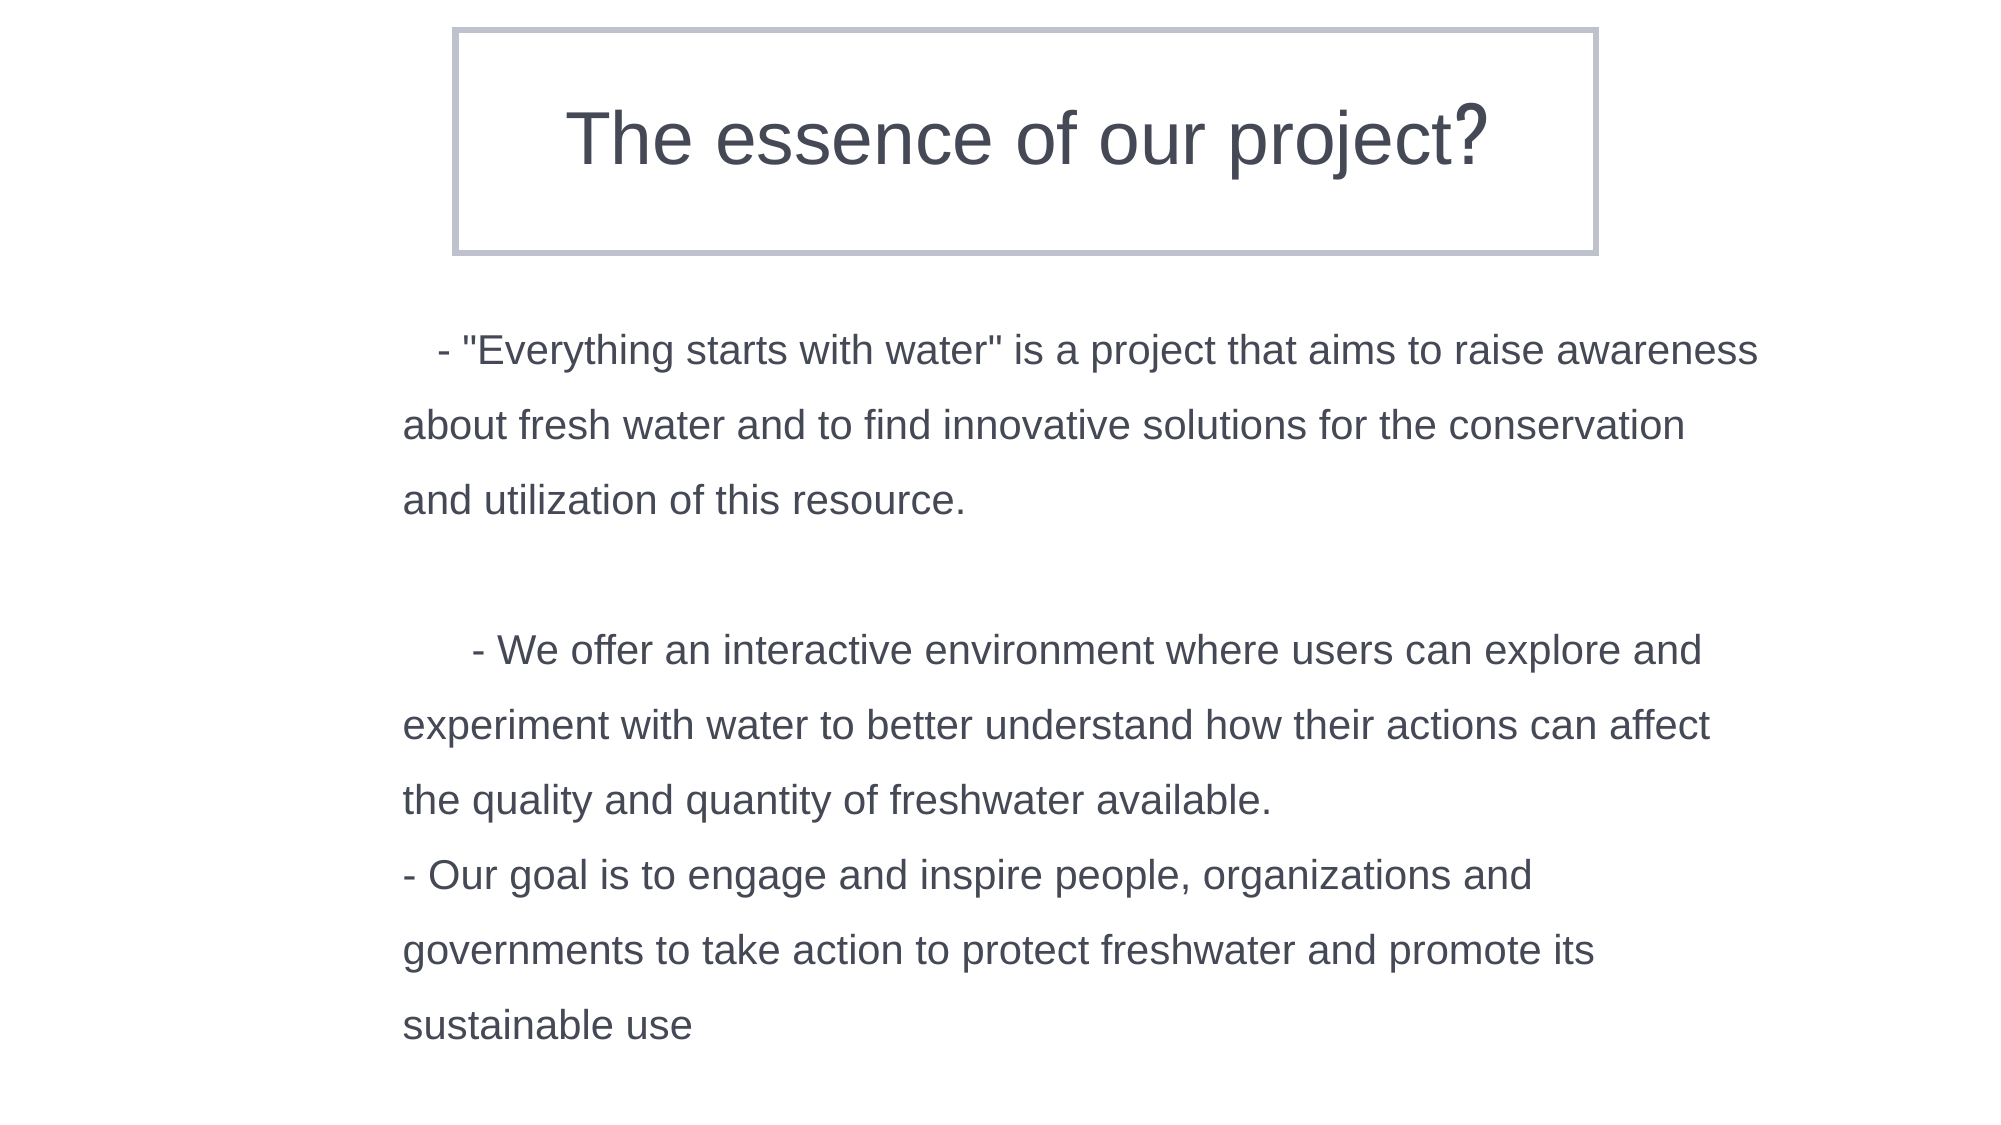

The essence of our project?

   - "Everything starts with water" is a project that aims to raise awareness about fresh water and to find innovative solutions for the conservation and utilization of this resource.

      - We offer an interactive environment where users can explore and experiment with water to better understand how their actions can affect the quality and quantity of freshwater available.
- Our goal is to engage and inspire people, organizations and governments to take action to protect freshwater and promote its sustainable use